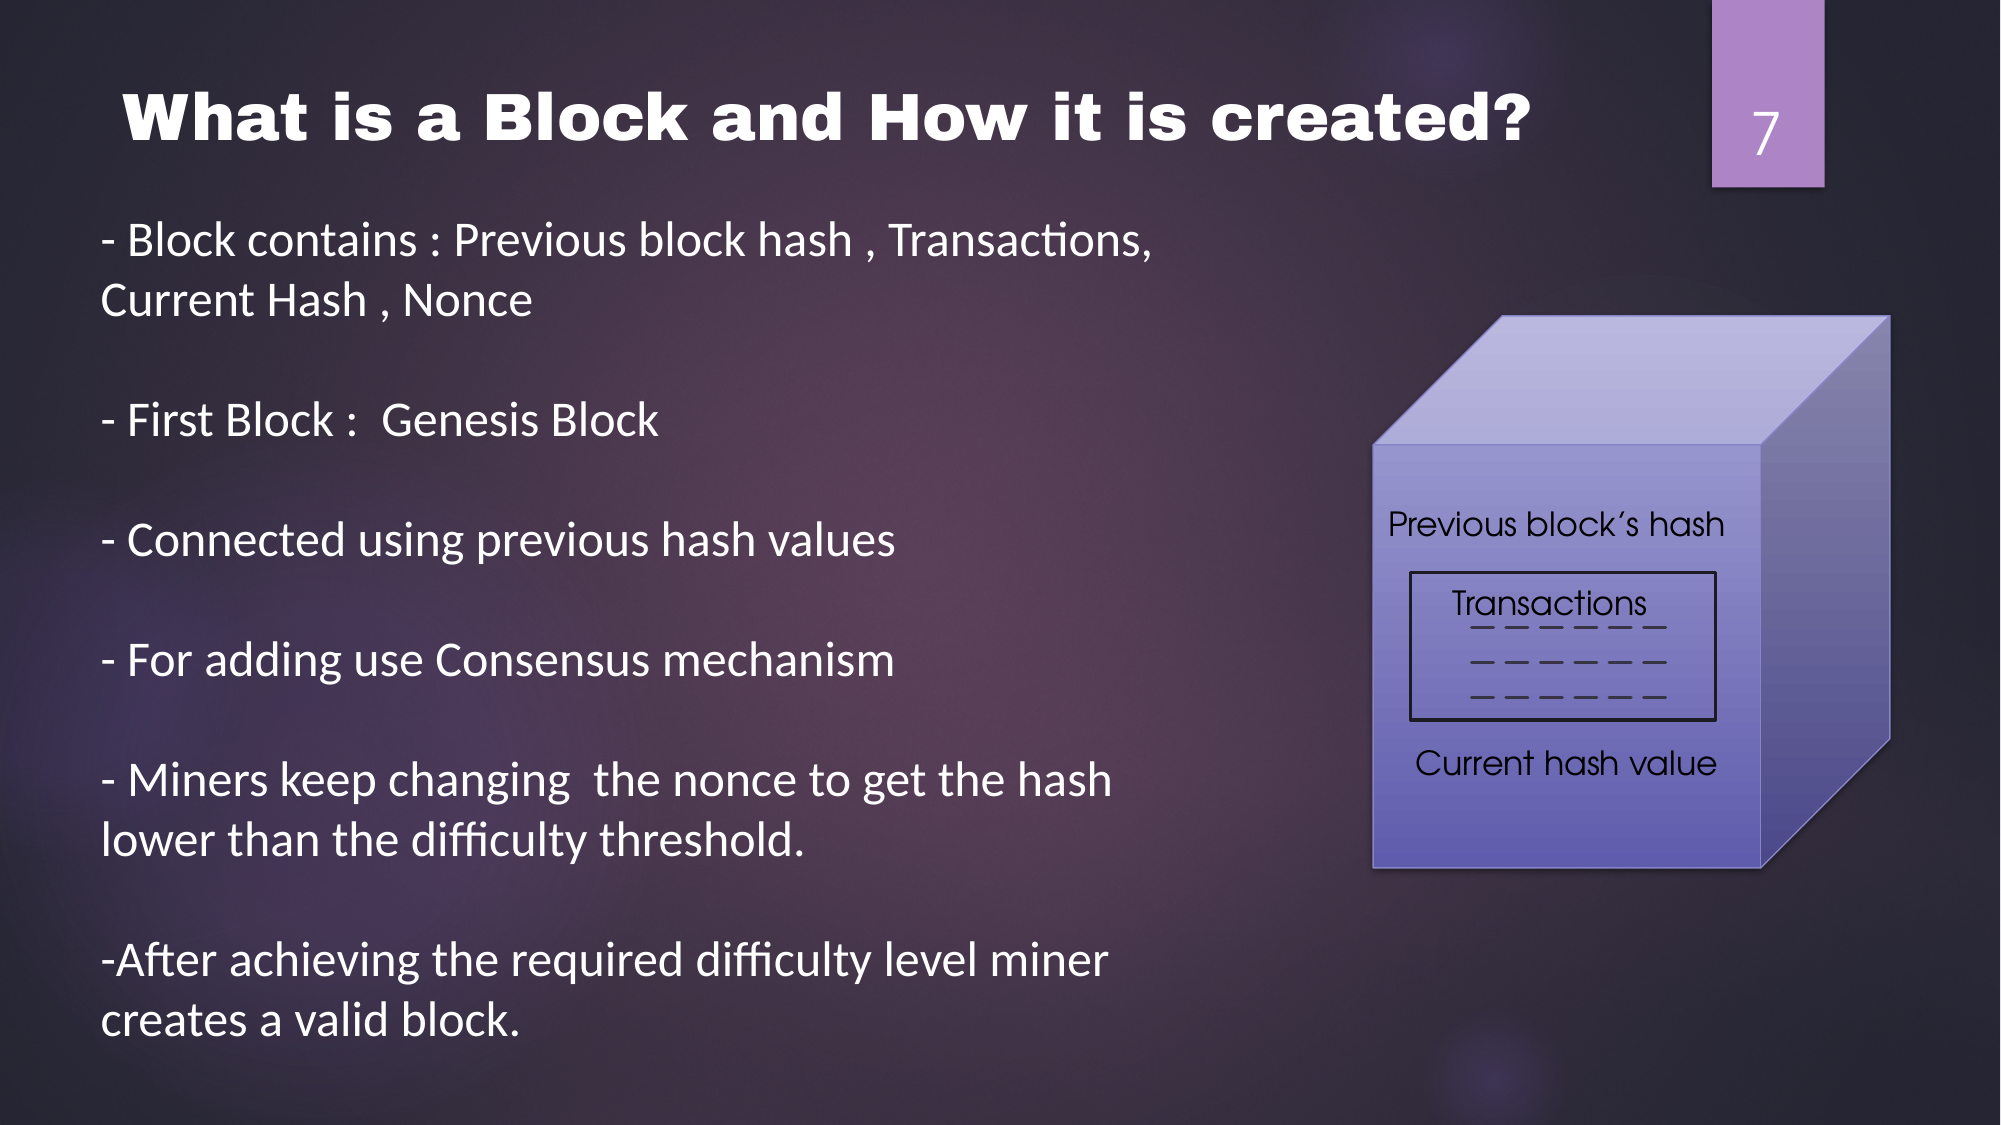

7
What is a Block and How it is created?
- Block contains : Previous block hash , Transactions,  Current Hash , Nonce

- First Block :  Genesis Block

- Connected using previous hash values

- For adding use Consensus mechanism

- Miners keep changing  the nonce to get the hash lower than the difficulty threshold.

-After achieving the required difficulty level miner creates a valid block.

Previous block’s hash

       Transactions

   Current hash value